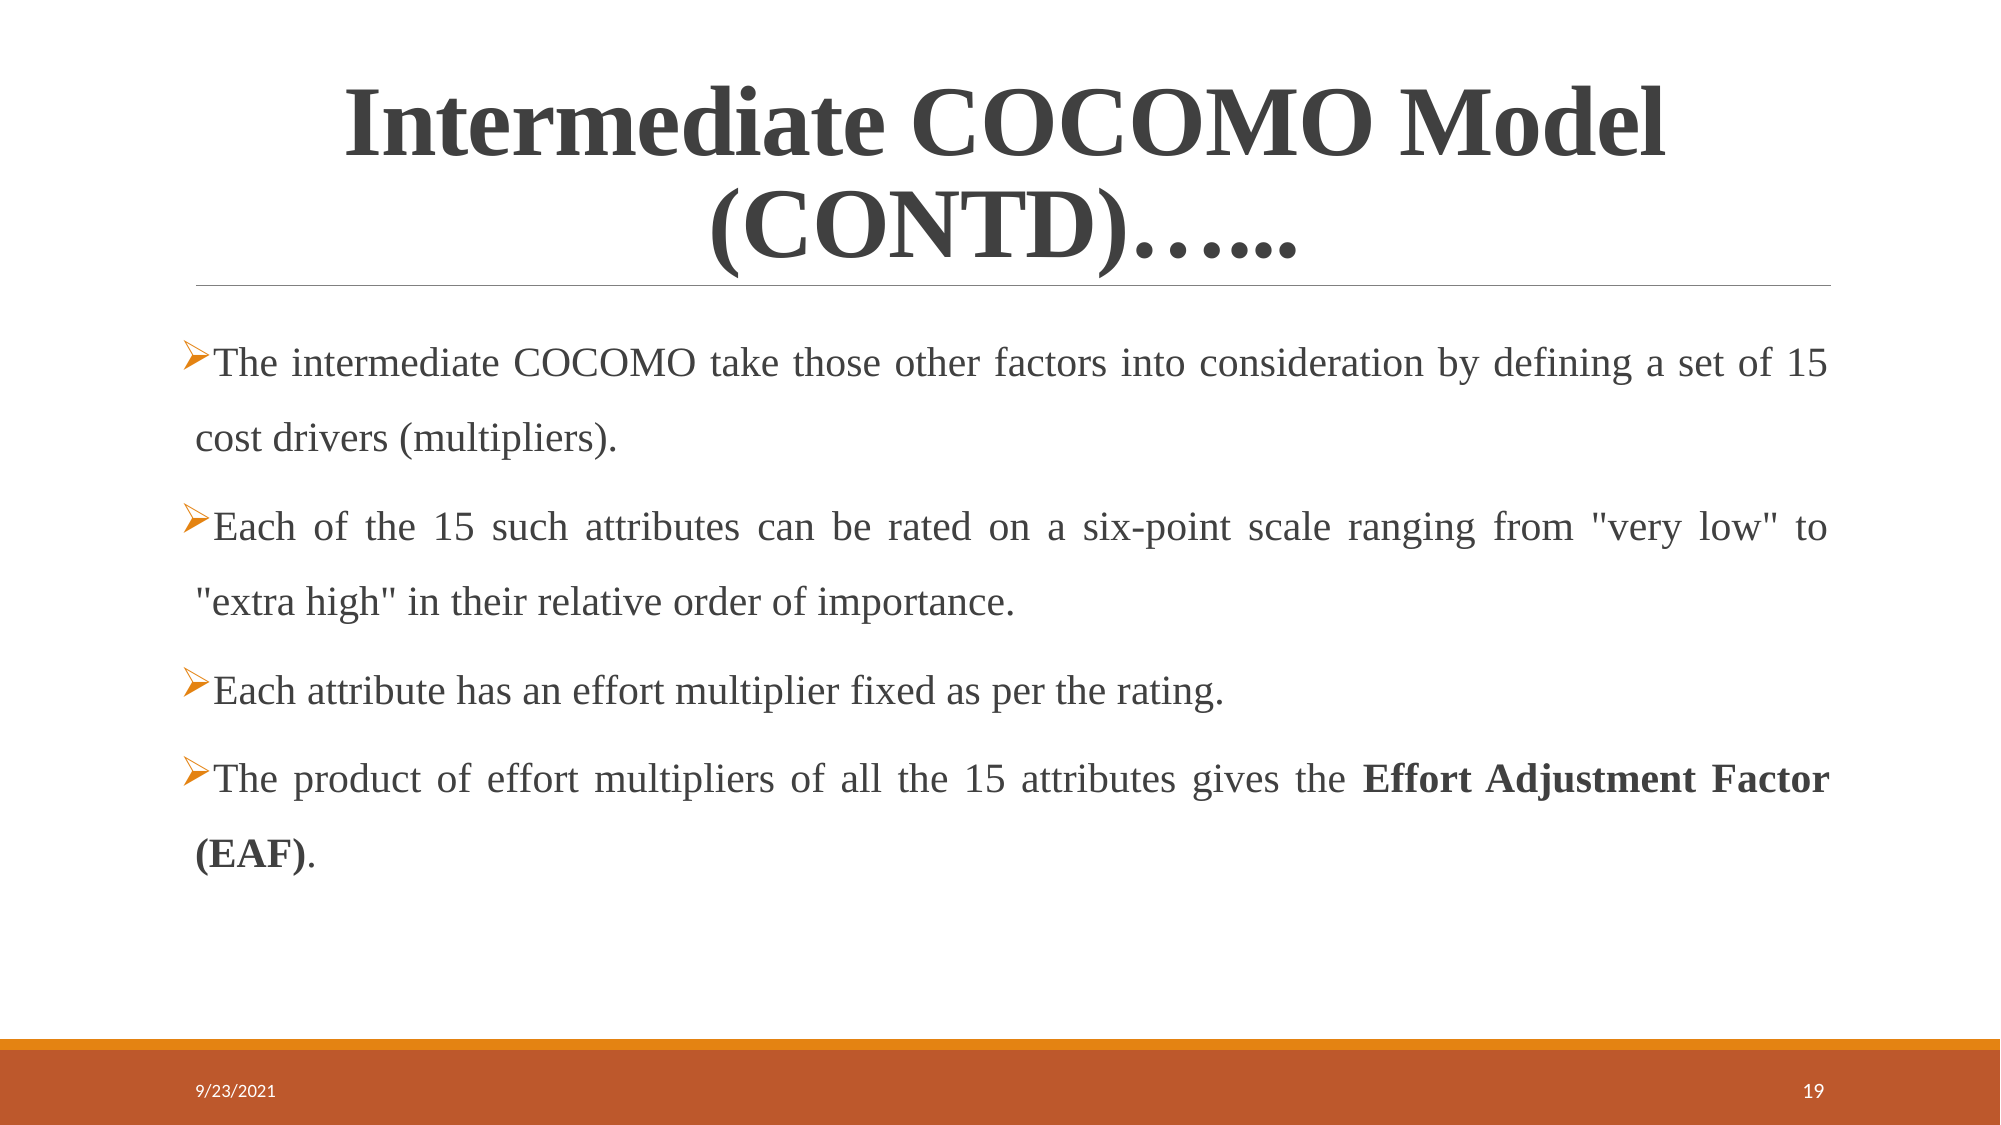

# Intermediate COCOMO Model (CONTD)…...
The intermediate COCOMO take those other factors into consideration by defining a set of 15 cost drivers (multipliers).
Each of the 15 such attributes can be rated on a six-point scale ranging from "very low" to "extra high" in their relative order of importance.
Each attribute has an effort multiplier fixed as per the rating.
The product of effort multipliers of all the 15 attributes gives the Effort Adjustment Factor (EAF).

9/23/2021
19